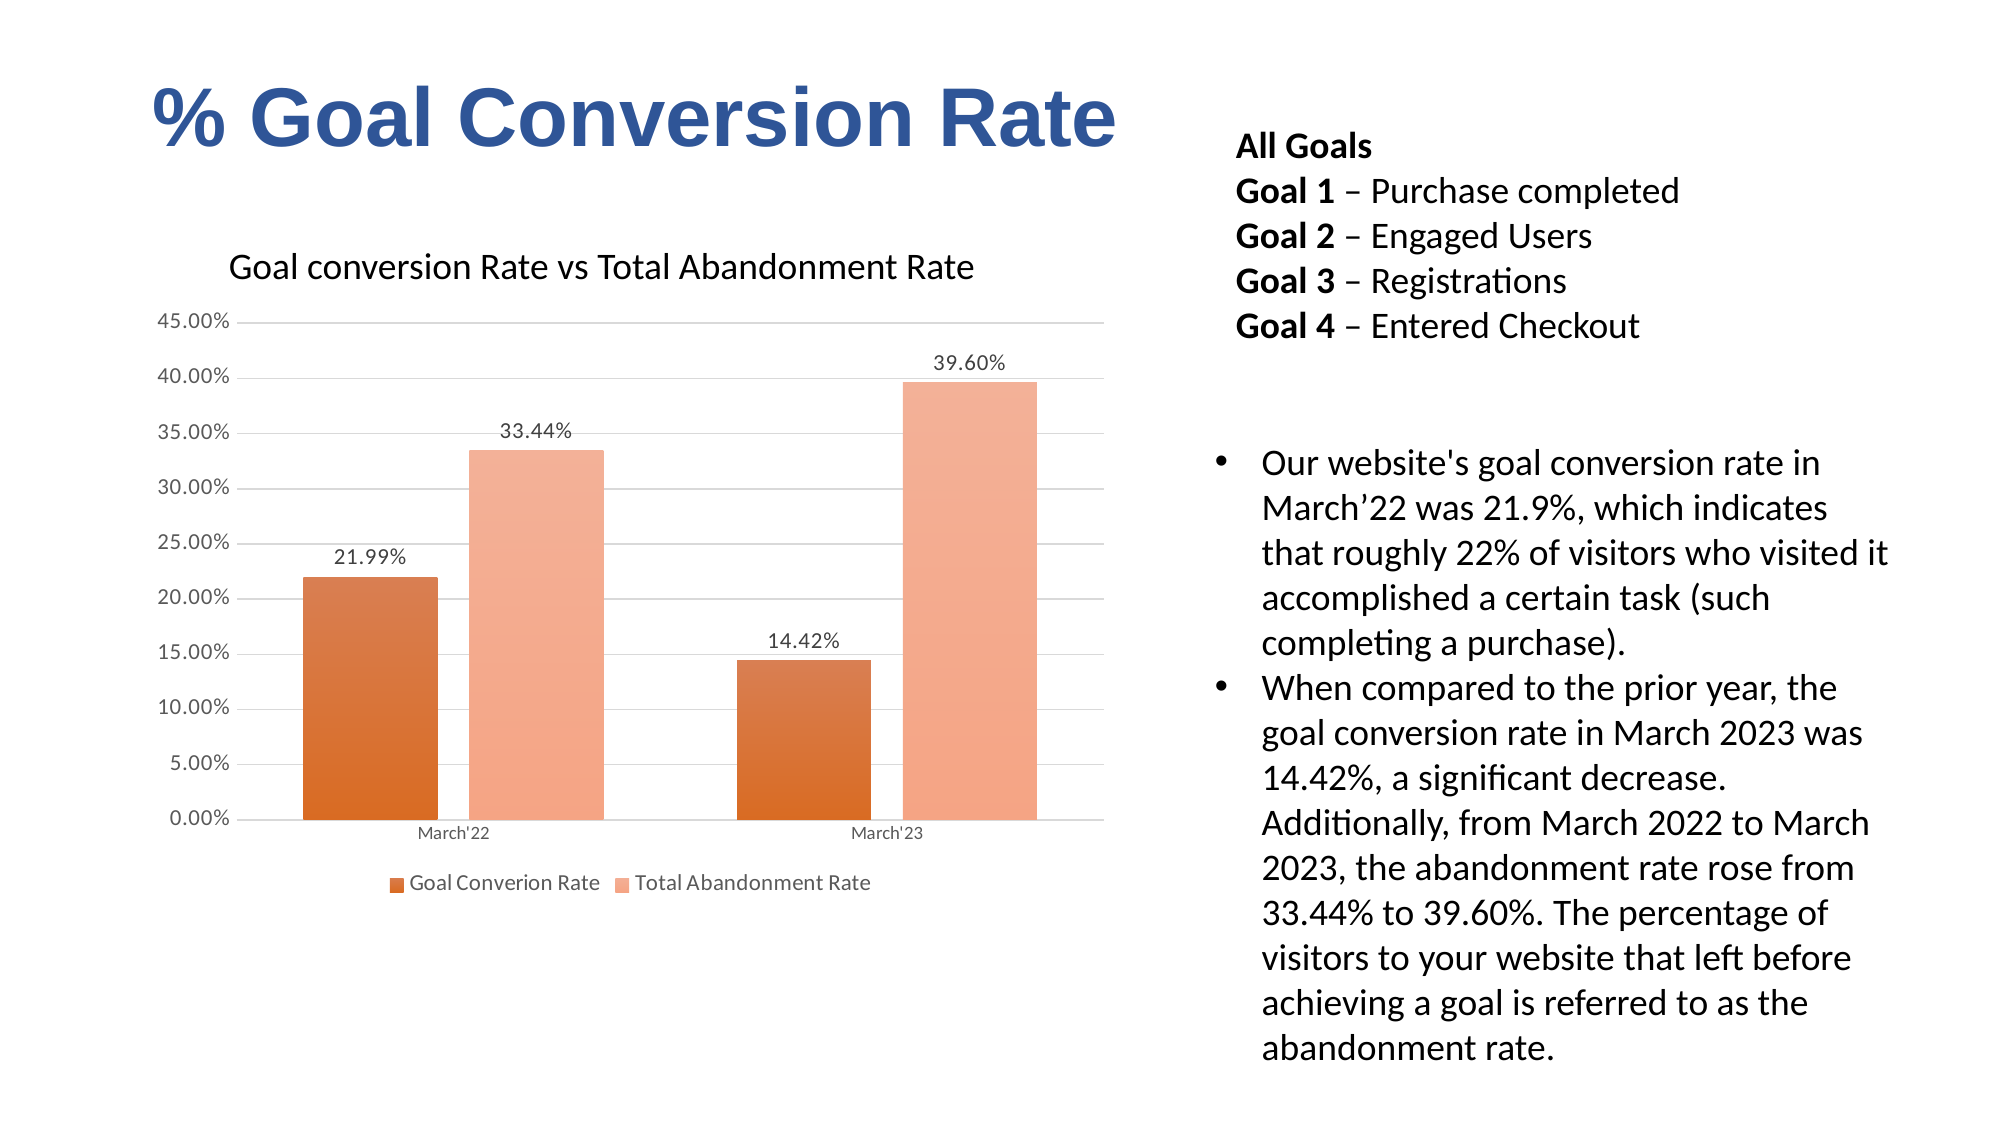

# % Goal Conversion Rate
All Goals
Goal 1 – Purchase completed
Goal 2 – Engaged Users
Goal 3 – Registrations
Goal 4 – Entered Checkout
Goal conversion Rate vs Total Abandonment Rate

### Chart

| Category | Goal Converion Rate | Total Abandonment Rate |
|---|---|---|
| March'22 | 0.2199 | 0.3344 |
| March'23 | 0.1442 | 0.396 |
Our website's goal conversion rate in March’22 was 21.9%, which indicates that roughly 22% of visitors who visited it accomplished a certain task (such completing a purchase).
When compared to the prior year, the goal conversion rate in March 2023 was 14.42%, a significant decrease. Additionally, from March 2022 to March 2023, the abandonment rate rose from 33.44% to 39.60%. The percentage of visitors to your website that left before achieving a goal is referred to as the abandonment rate.